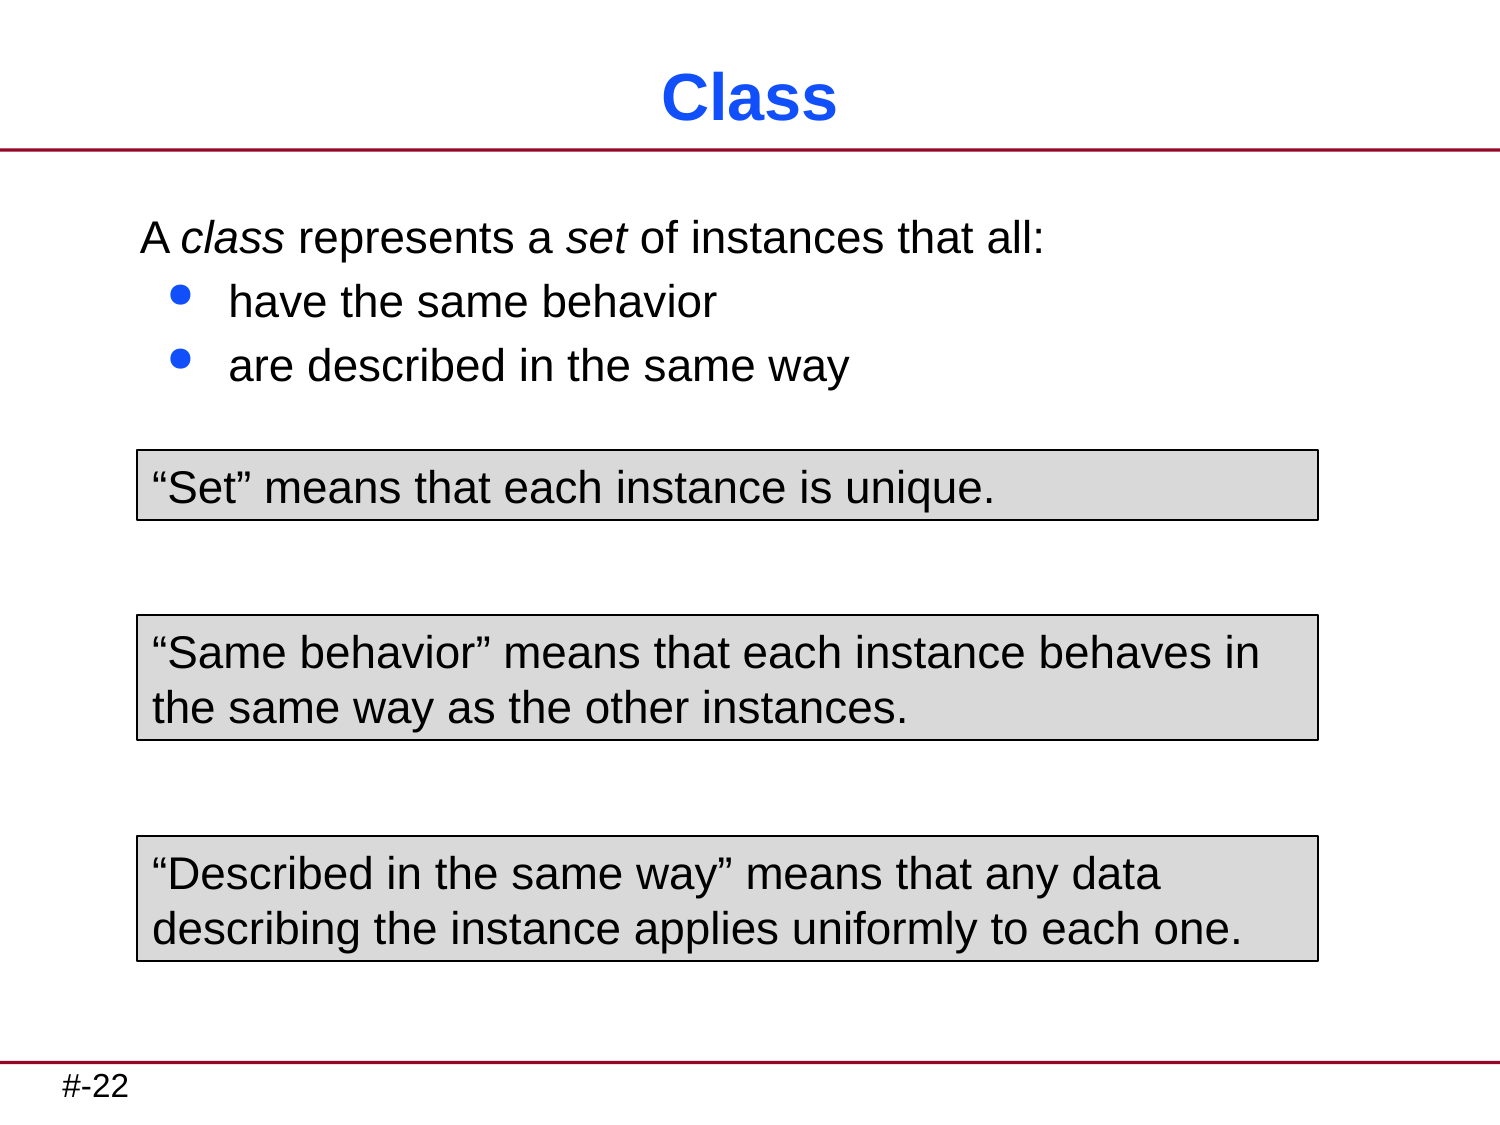

# Class
A class represents a set of instances that all:
have the same behavior
are described in the same way

“Set” means that each instance is unique.
“Same behavior” means that each instance behaves in the same way as the other instances.
“Described in the same way” means that any data describing the instance applies uniformly to each one.